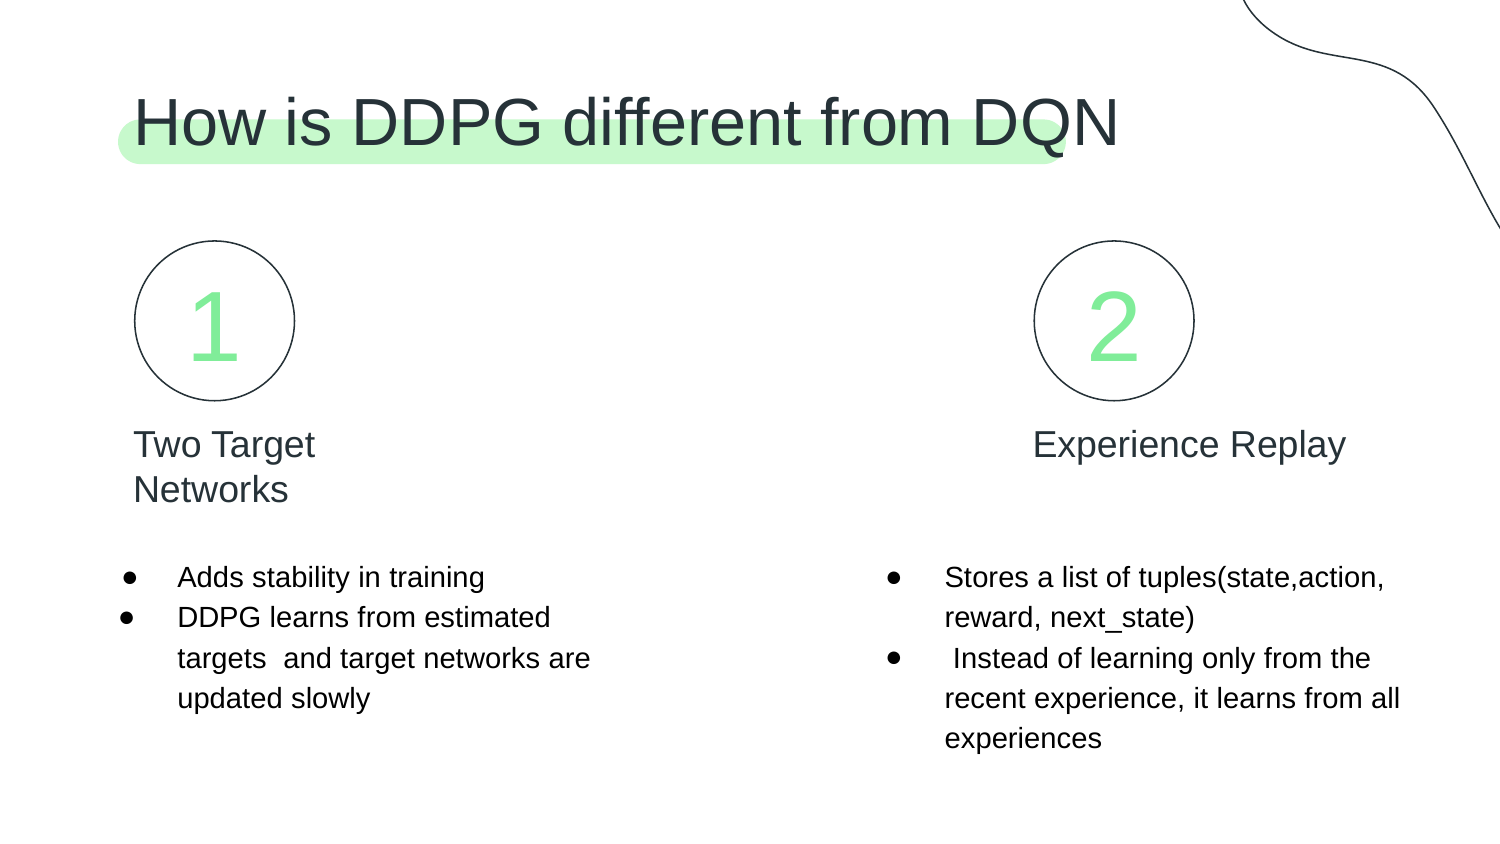

How is DDPG different from DQN

# 1
2
Two Target Networks
Experience Replay
Adds stability in training
DDPG learns from estimated targets  and target networks are updated slowly
Stores a list of tuples(state,action, reward, next_state)
 Instead of learning only from the recent experience, it learns from all experiences